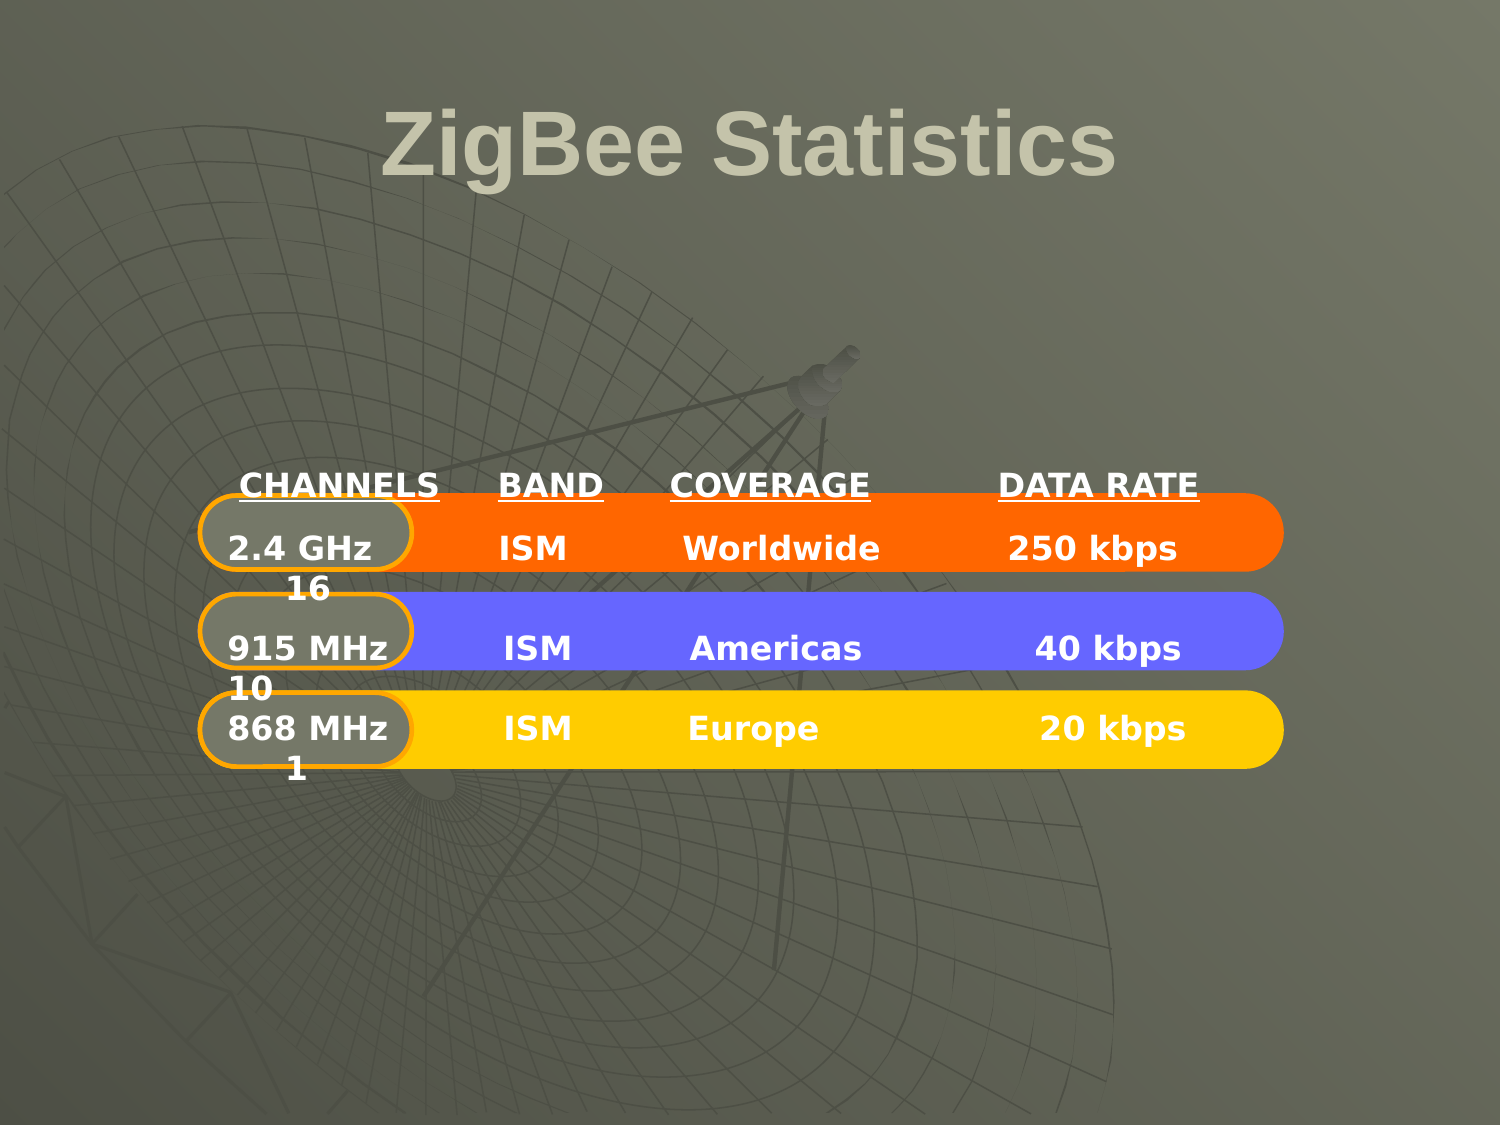

# ZigBee Statistics
 CHANNELS     BAND	   COVERAGE	           DATA RATE

2.4 GHz           ISM	     Worldwide	           250 kbps 	                   16

915 MHz          ISM	     Americas 	              40 kbps
10
868 MHz	          ISM          Europe 	                 20 kbps	                   1